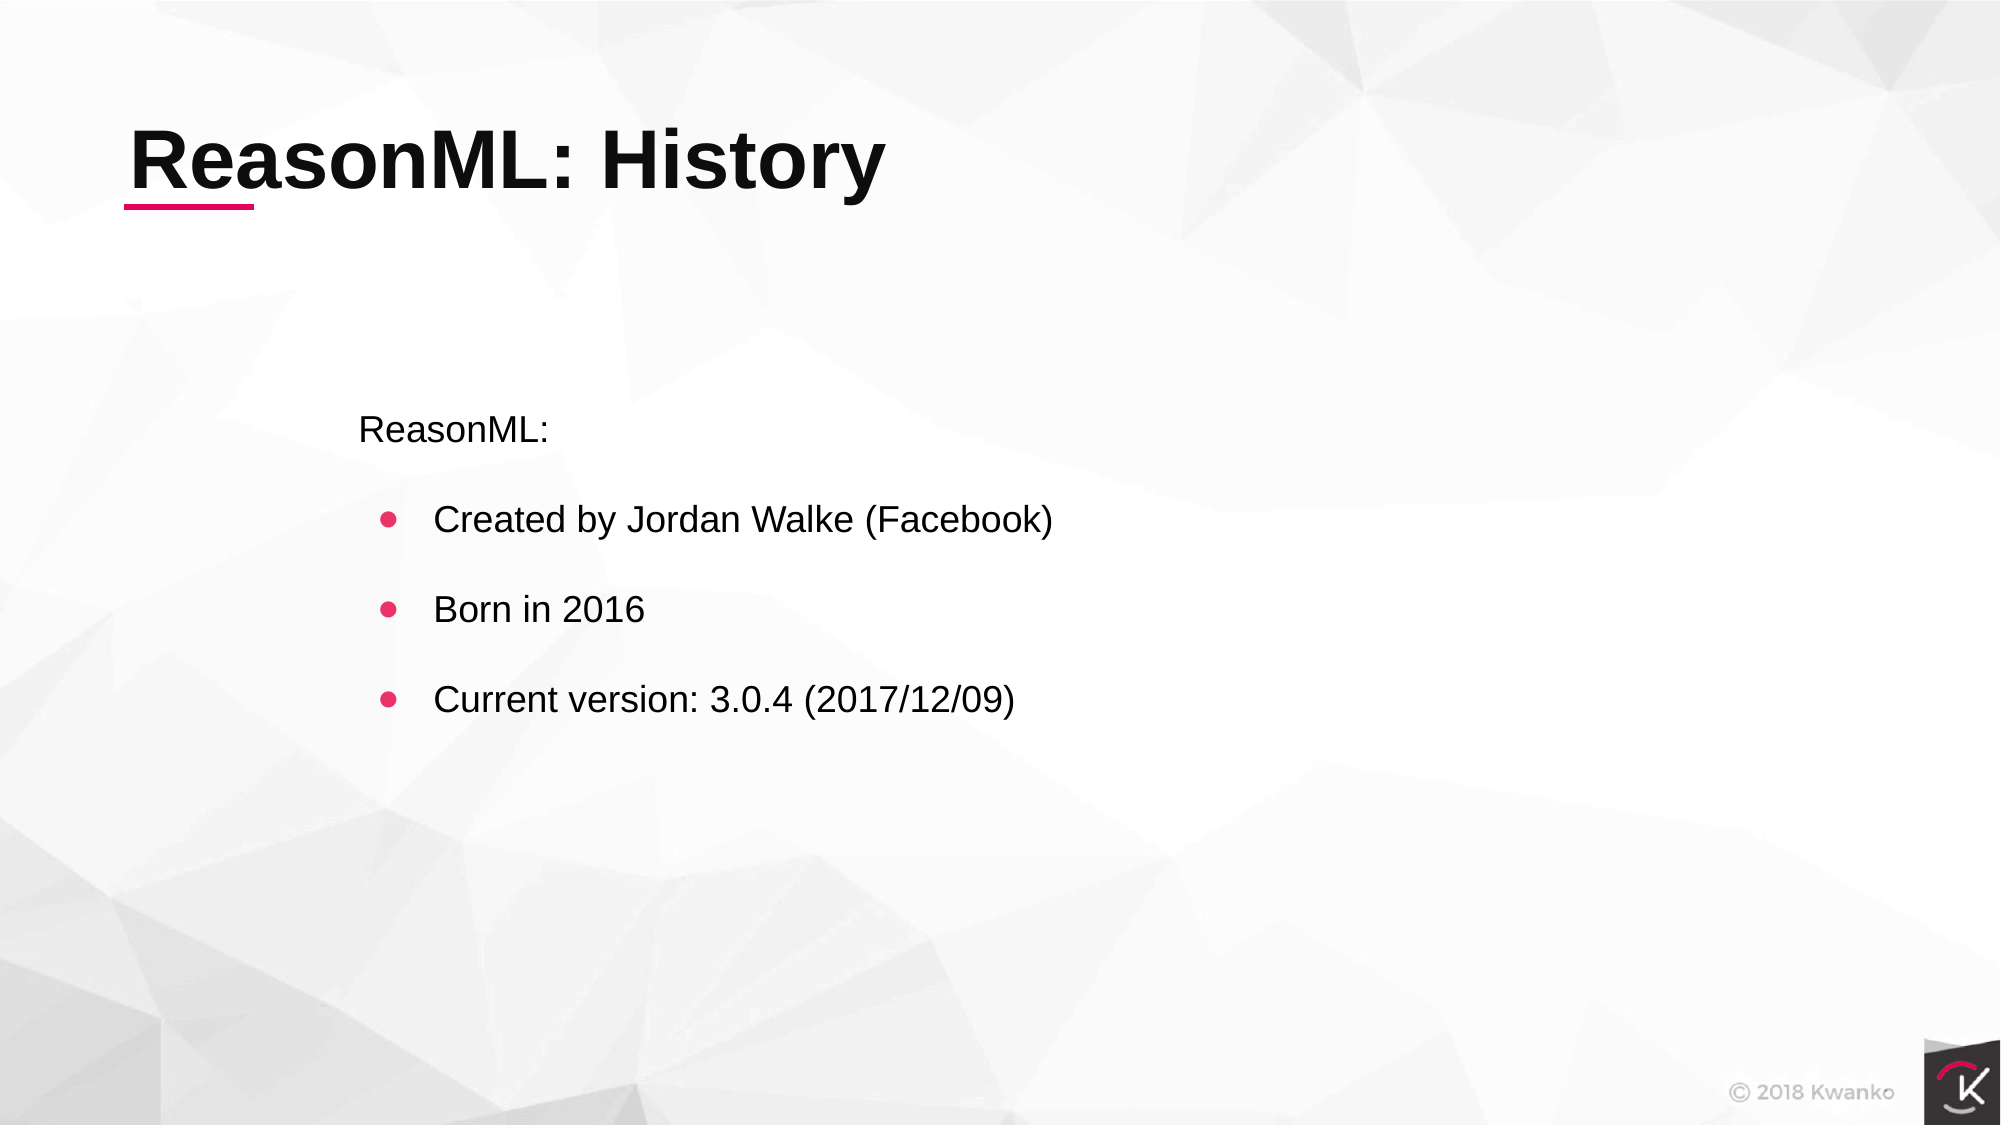

ReasonML: History
ReasonML:
Created by Jordan Walke (Facebook)
Born in 2016
Current version: 3.0.4 (2017/12/09)